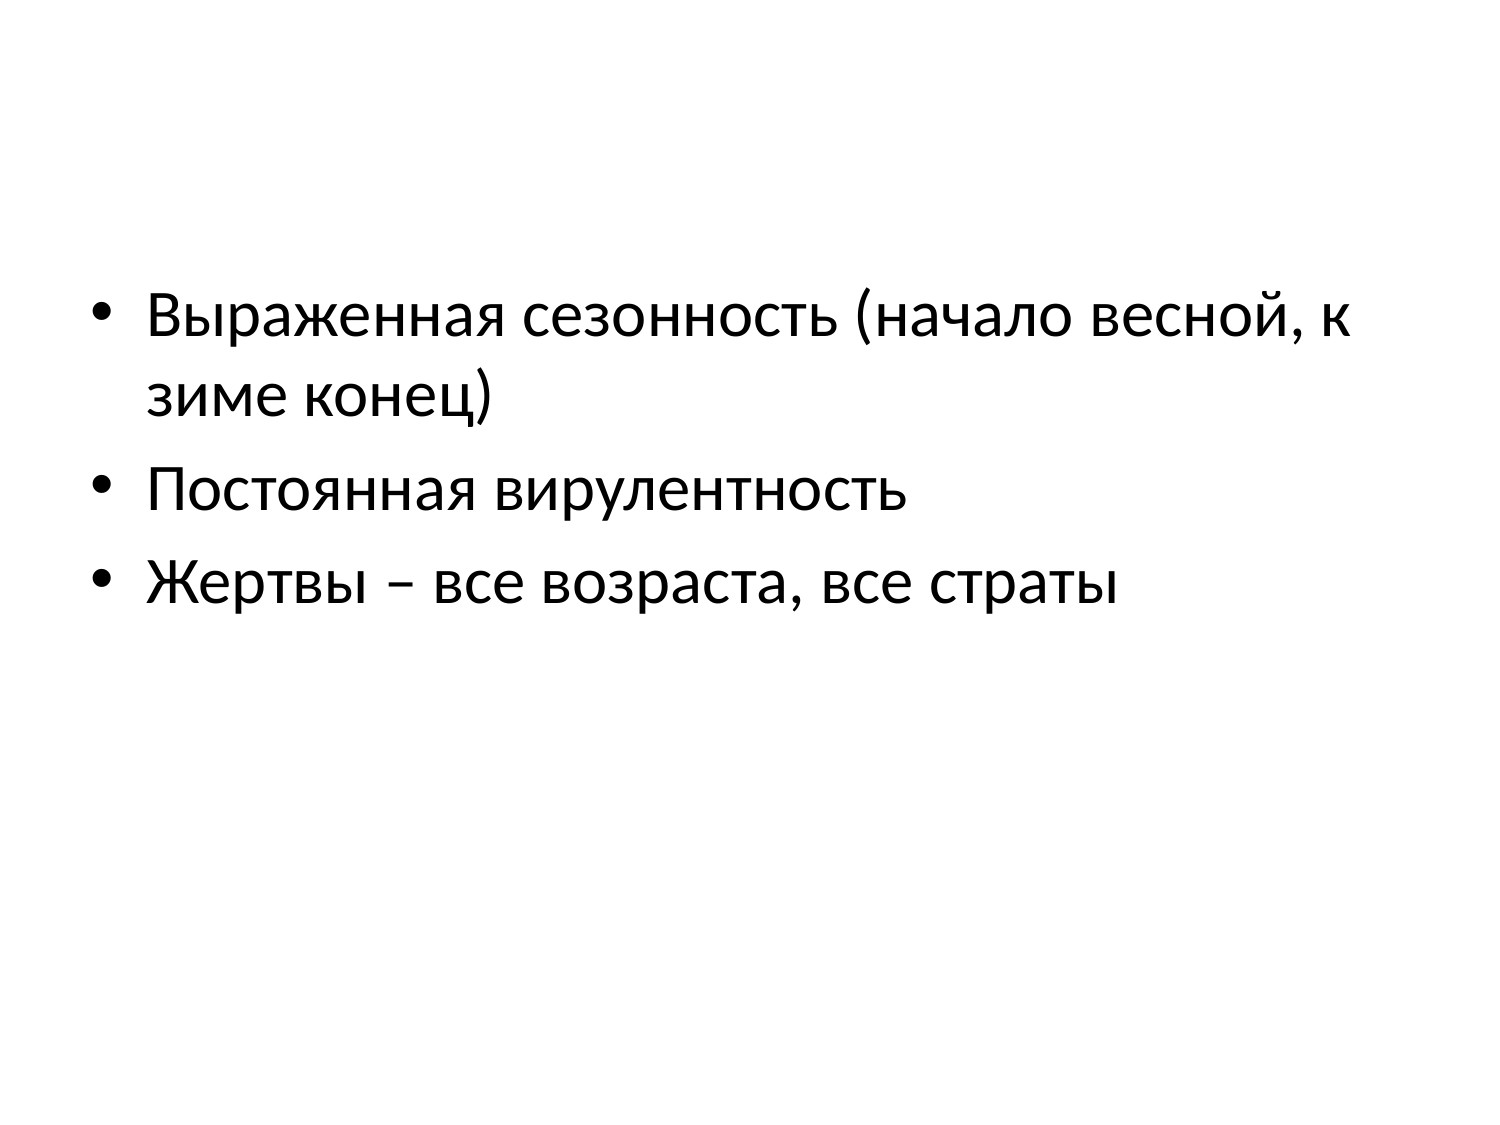

#
Выраженная сезонность (начало весной, к зиме конец)
Постоянная вирулентность
Жертвы – все возраста, все страты